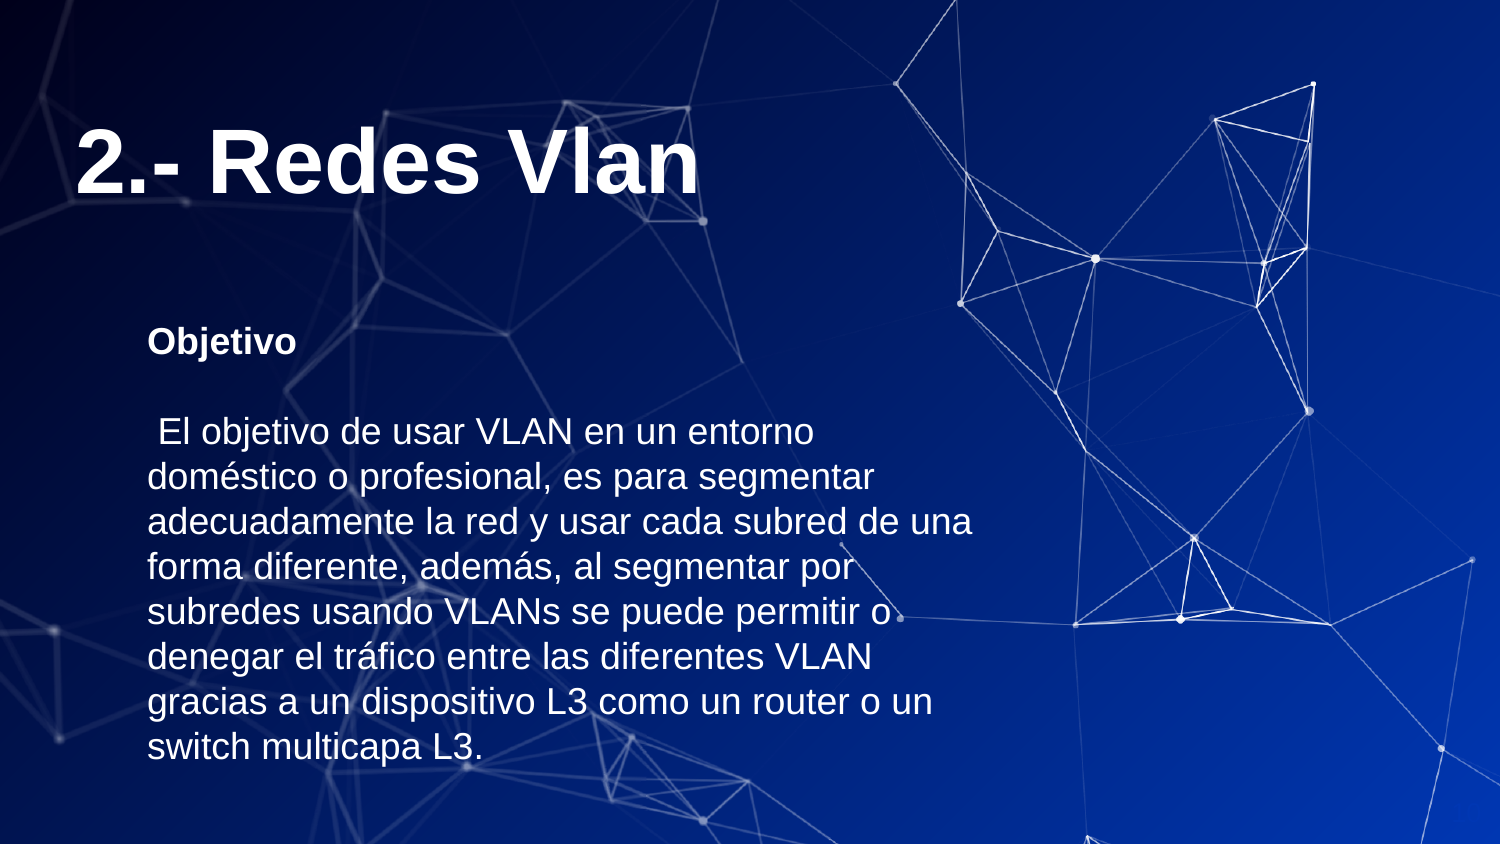

# 2.- Redes Vlan
Objetivo

 El objetivo de usar VLAN en un entorno doméstico o profesional, es para segmentar adecuadamente la red y usar cada subred de una forma diferente, además, al segmentar por subredes usando VLANs se puede permitir o denegar el tráfico entre las diferentes VLAN gracias a un dispositivo L3 como un router o un switch multicapa L3.
10